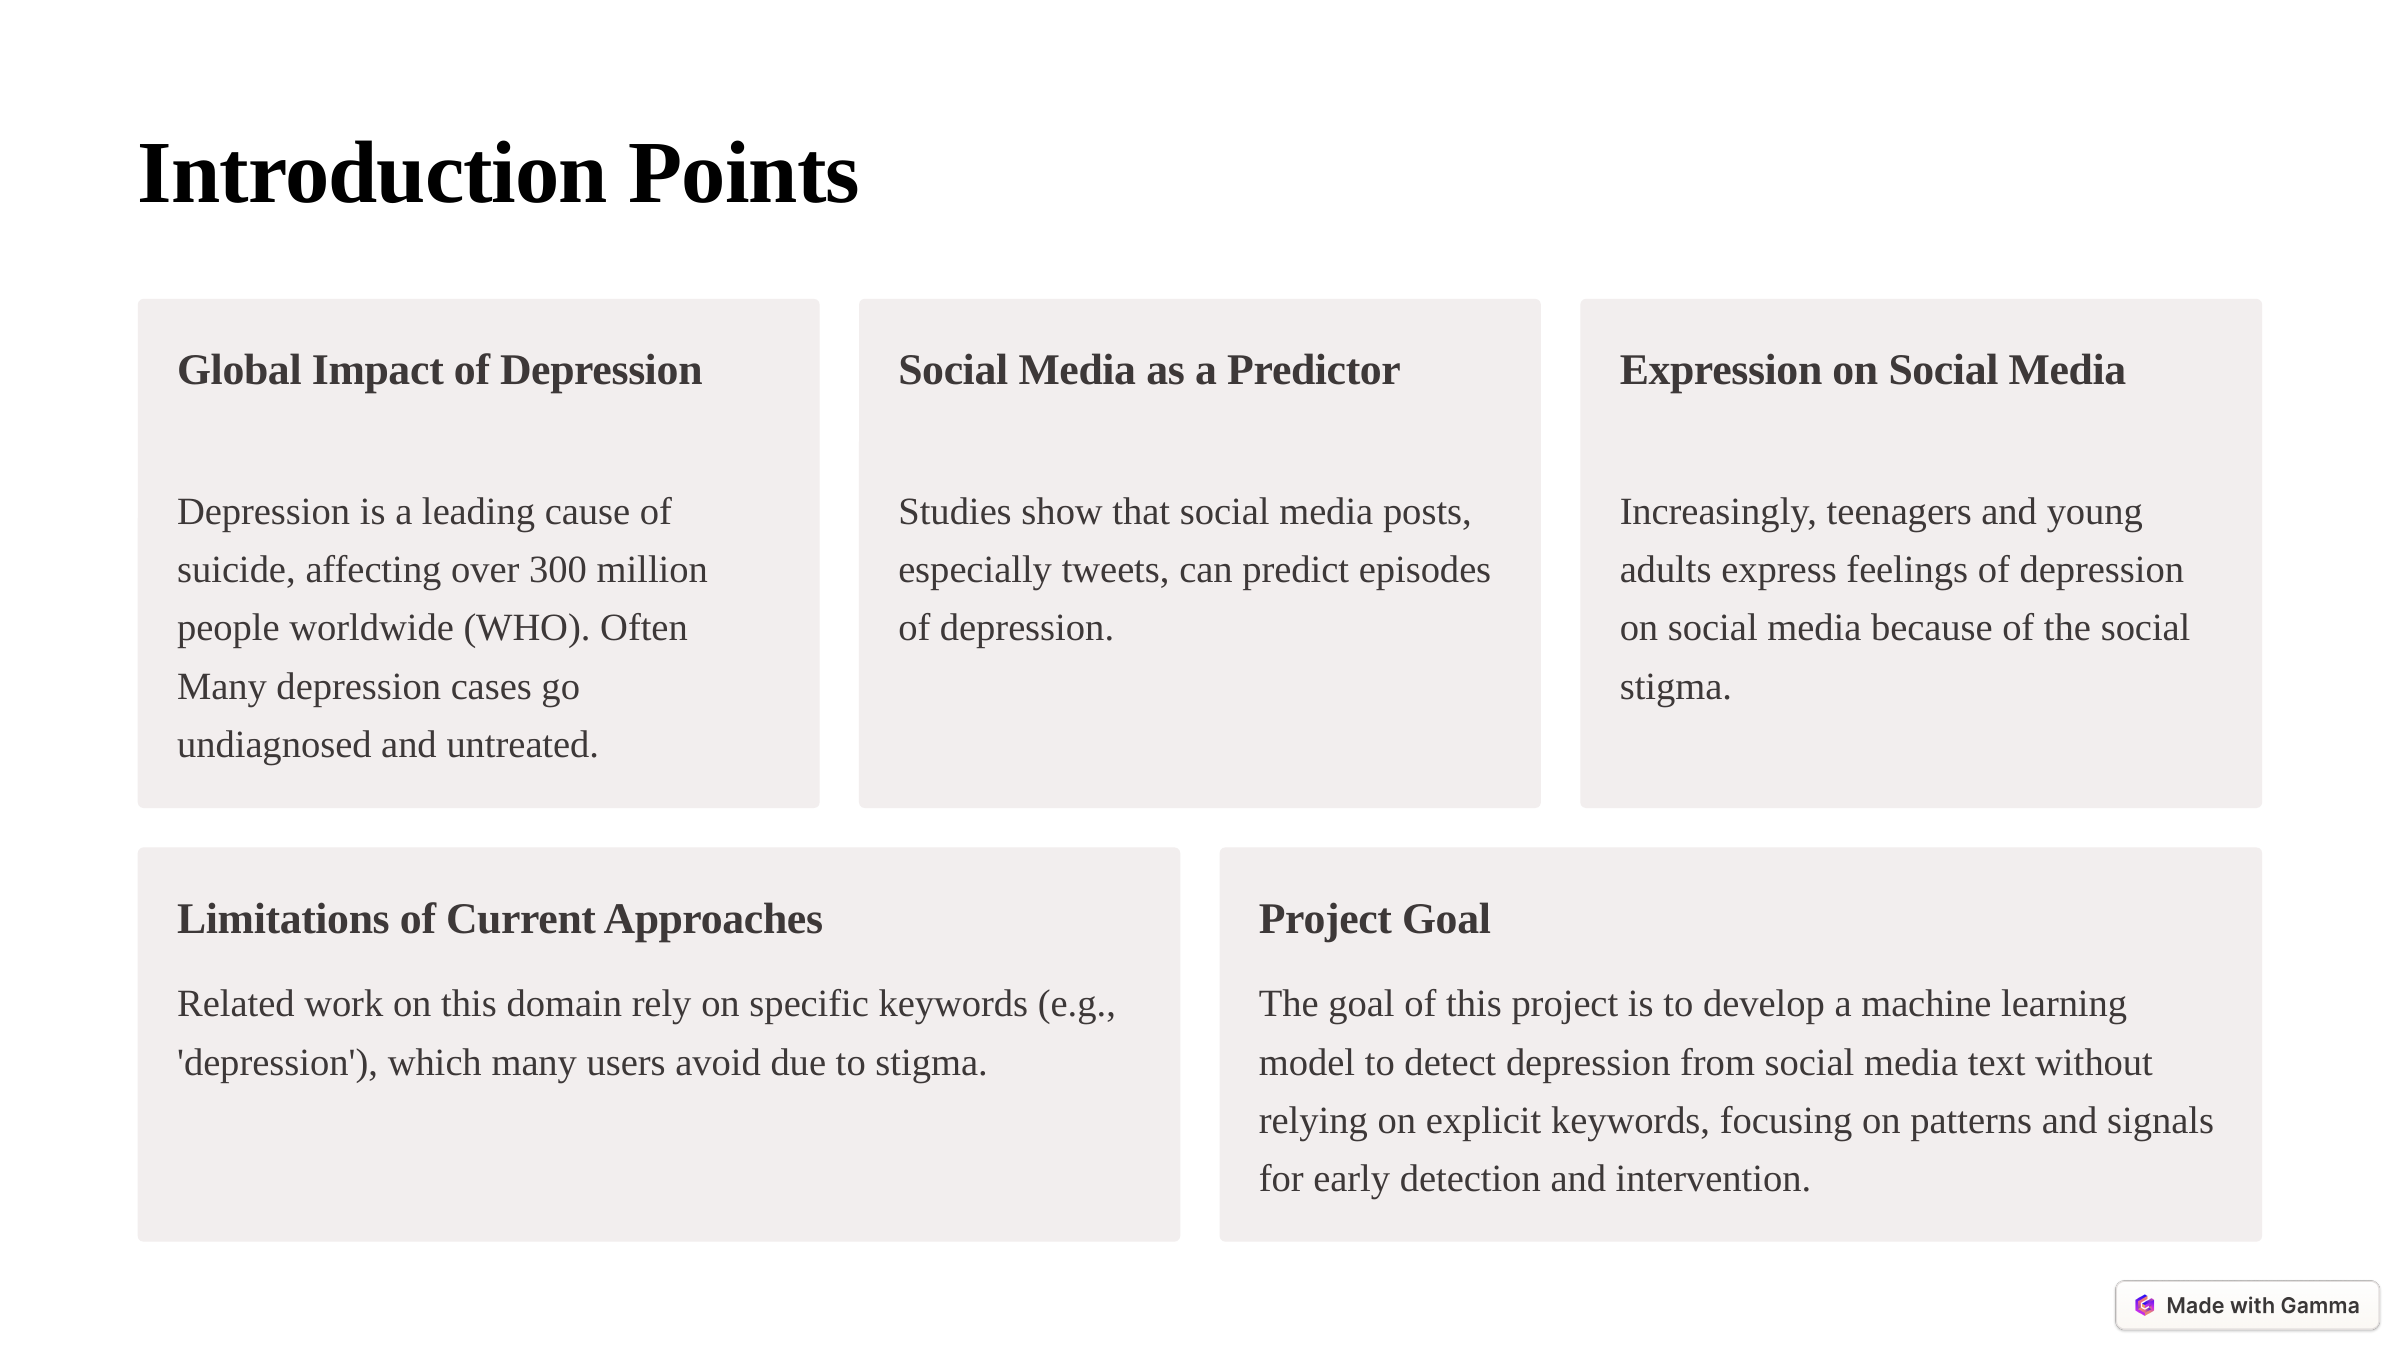

Introduction Points

Global Impact of Depression
Social Media as a Predictor
Expression on Social Media
Depression is a leading cause of suicide, affecting over 300 million people worldwide (WHO). Often Many depression cases go undiagnosed and untreated.
Studies show that social media posts, especially tweets, can predict episodes of depression.
Increasingly, teenagers and young adults express feelings of depression on social media because of the social stigma.

Limitations of Current Approaches
Project Goal
Related work on this domain rely on specific keywords (e.g., 'depression'), which many users avoid due to stigma.
The goal of this project is to develop a machine learning model to detect depression from social media text without relying on explicit keywords, focusing on patterns and signals for early detection and intervention.